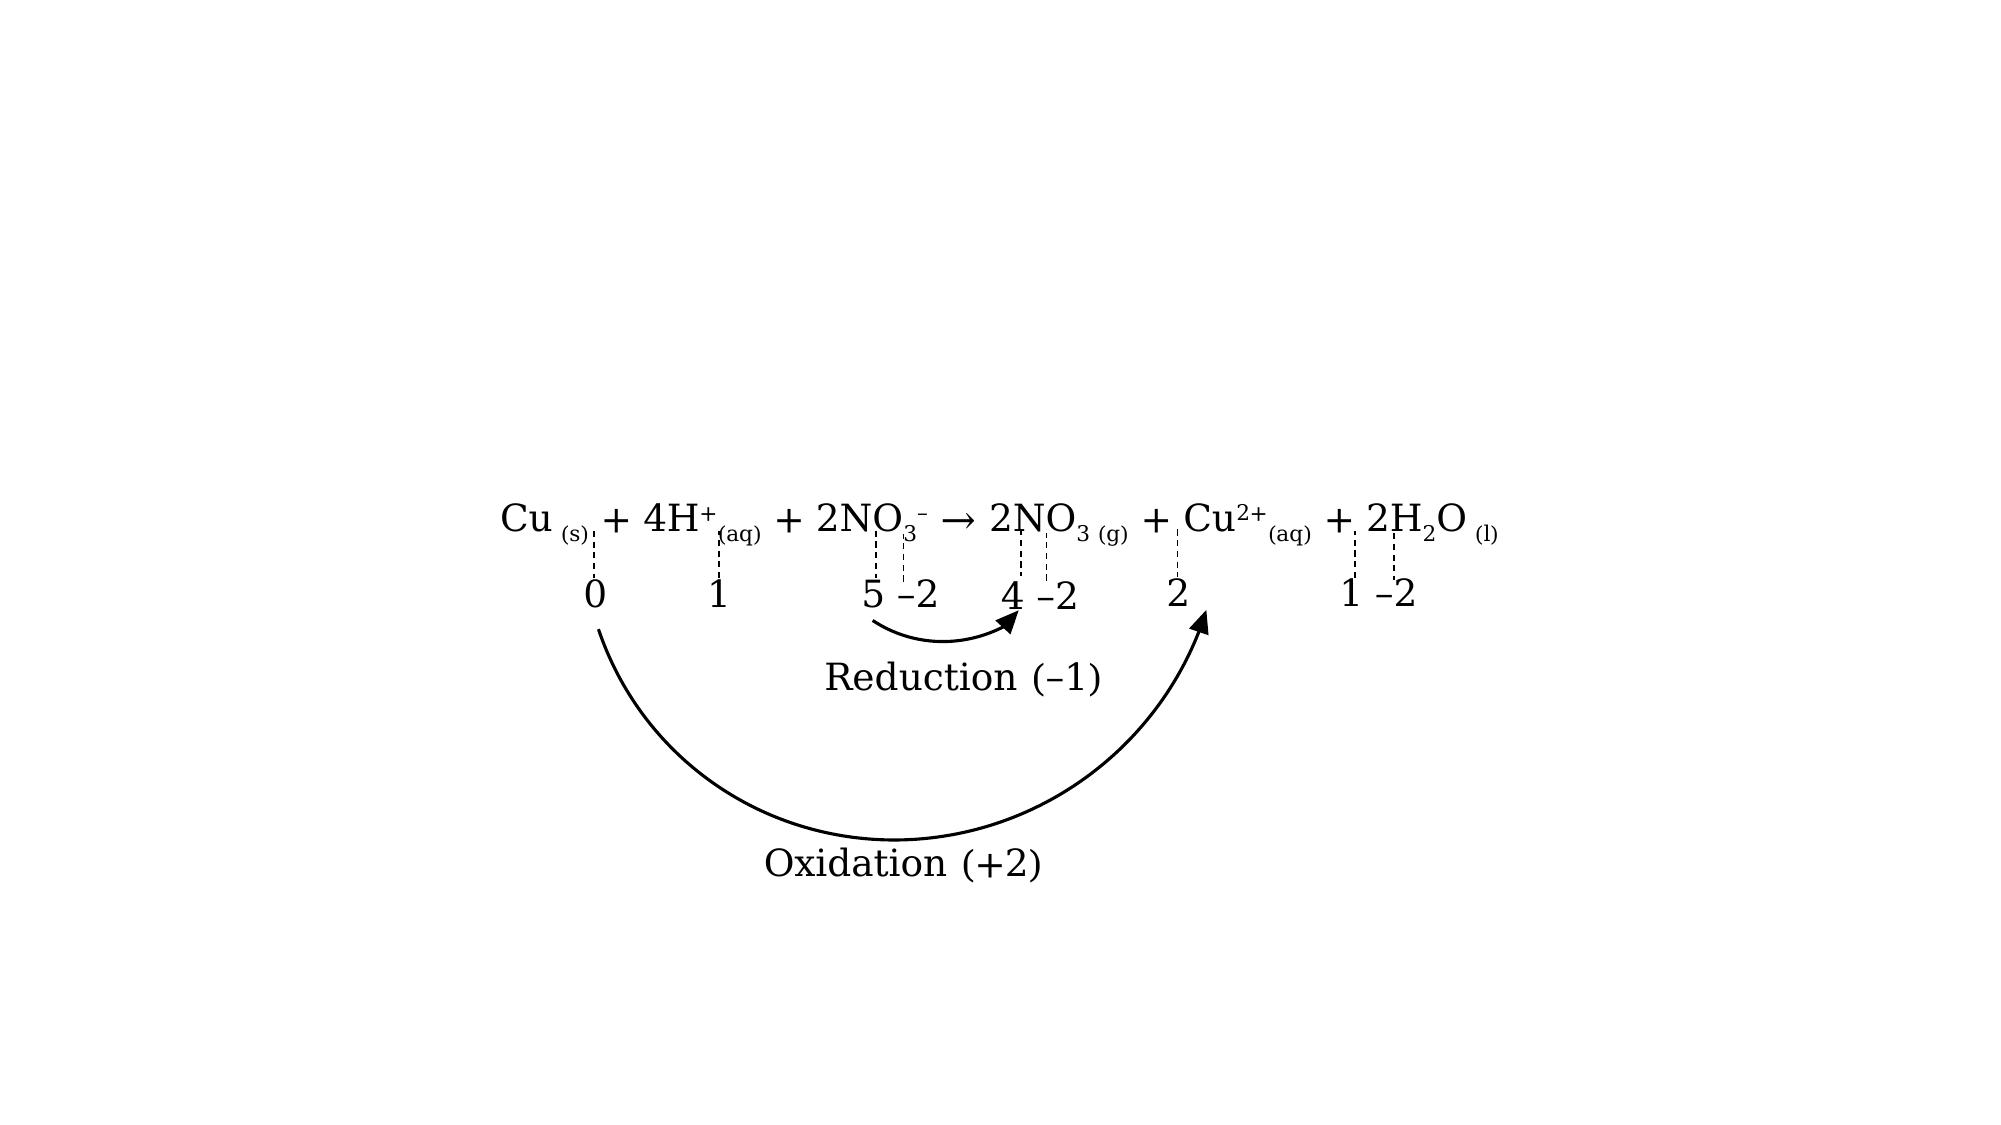

Cu (s) + 4H+(aq) + 2NO3– → 2NO3 (g) + Cu2+(aq) + 2H2O (l)
2
1 –2
0
1
5 –2
4 –2

Reduction (–1)
Oxidation (+2)